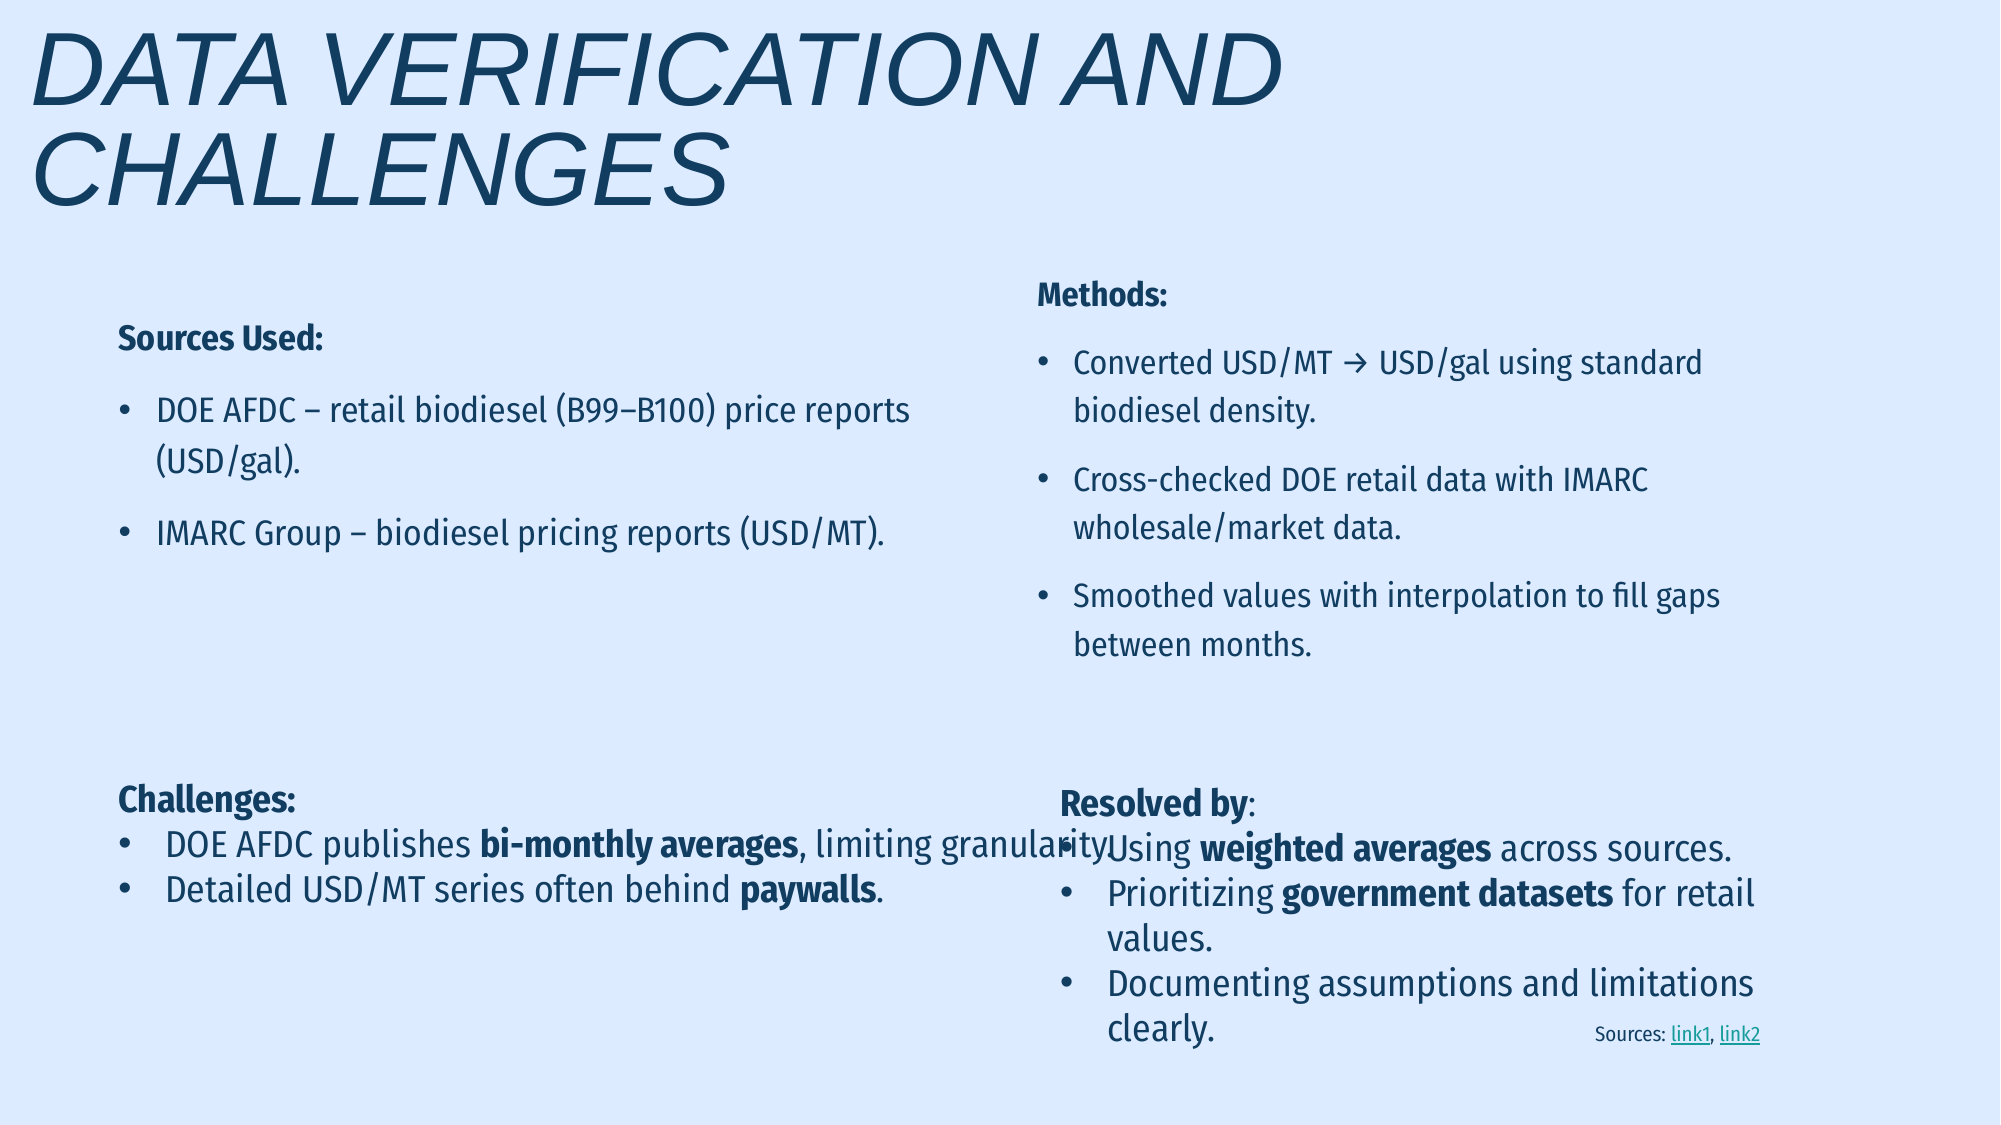

# Data verification and challenges
Methods:
Converted USD/MT → USD/gal using standard biodiesel density.
Cross-checked DOE retail data with IMARC wholesale/market data.
Smoothed values with interpolation to fill gaps between months.
Sources Used:
DOE AFDC – retail biodiesel (B99–B100) price reports (USD/gal).
IMARC Group – biodiesel pricing reports (USD/MT).

Challenges:
DOE AFDC publishes bi-monthly averages, limiting granularity.
Detailed USD/MT series often behind paywalls.

Resolved by:
Using weighted averages across sources.
Prioritizing government datasets for retail values.
Documenting assumptions and limitations clearly.

Sources: link1, link2